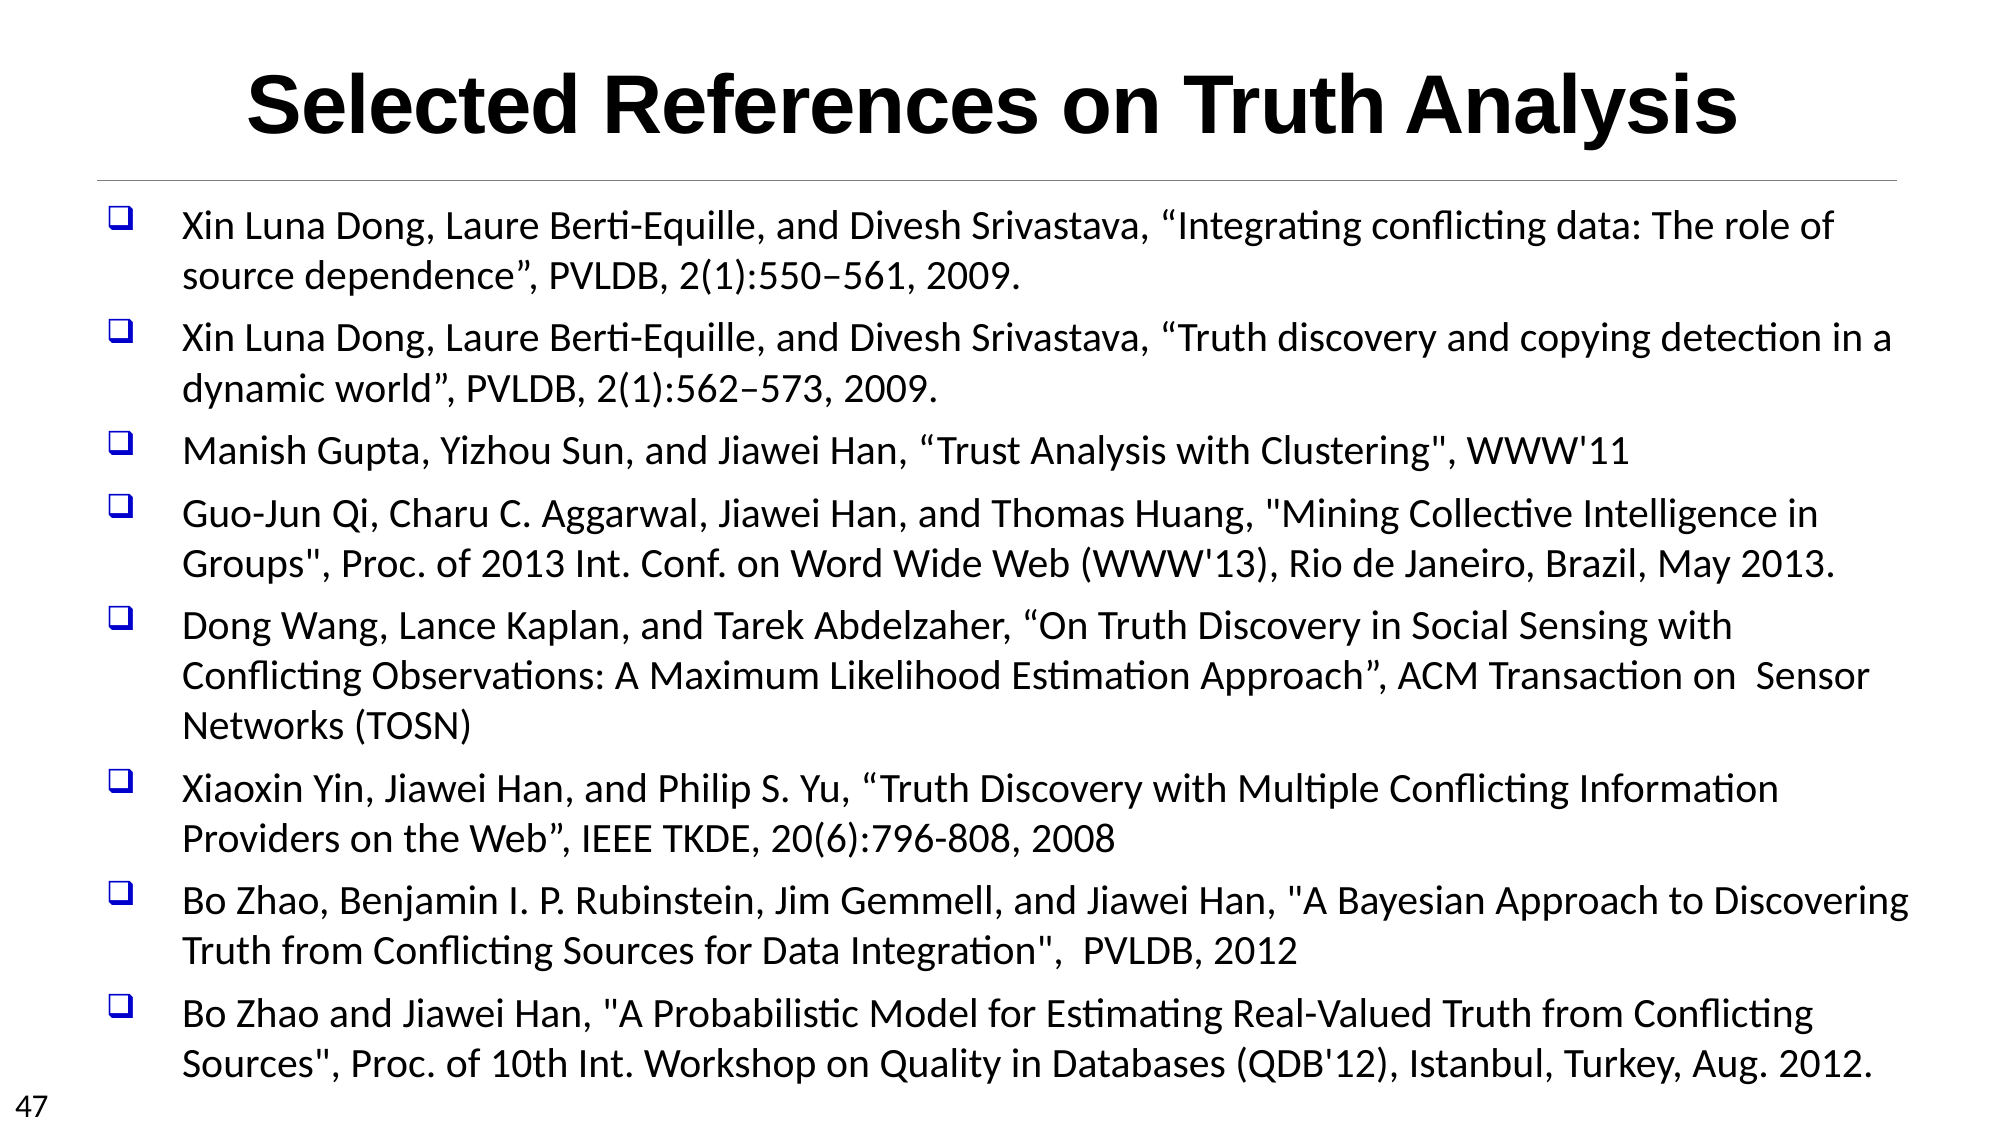

# Selected References on Truth Analysis
Xin Luna Dong, Laure Berti-Equille, and Divesh Srivastava, “Integrating conflicting data: The role of source dependence”, PVLDB, 2(1):550–561, 2009.
Xin Luna Dong, Laure Berti-Equille, and Divesh Srivastava, “Truth discovery and copying detection in a dynamic world”, PVLDB, 2(1):562–573, 2009.
Manish Gupta, Yizhou Sun, and Jiawei Han, “Trust Analysis with Clustering", WWW'11
Guo-Jun Qi, Charu C. Aggarwal, Jiawei Han, and Thomas Huang, "Mining Collective Intelligence in Groups", Proc. of 2013 Int. Conf. on Word Wide Web (WWW'13), Rio de Janeiro, Brazil, May 2013.
Dong Wang, Lance Kaplan, and Tarek Abdelzaher, “On Truth Discovery in Social Sensing with Conflicting Observations: A Maximum Likelihood Estimation Approach”, ACM Transaction on  Sensor Networks (TOSN)
Xiaoxin Yin, Jiawei Han, and Philip S. Yu, “Truth Discovery with Multiple Conflicting Information Providers on the Web”, IEEE TKDE, 20(6):796-808, 2008
Bo Zhao, Benjamin I. P. Rubinstein, Jim Gemmell, and Jiawei Han, "A Bayesian Approach to Discovering Truth from Conflicting Sources for Data Integration",  PVLDB, 2012
Bo Zhao and Jiawei Han, "A Probabilistic Model for Estimating Real-Valued Truth from Conflicting Sources", Proc. of 10th Int. Workshop on Quality in Databases (QDB'12), Istanbul, Turkey, Aug. 2012.